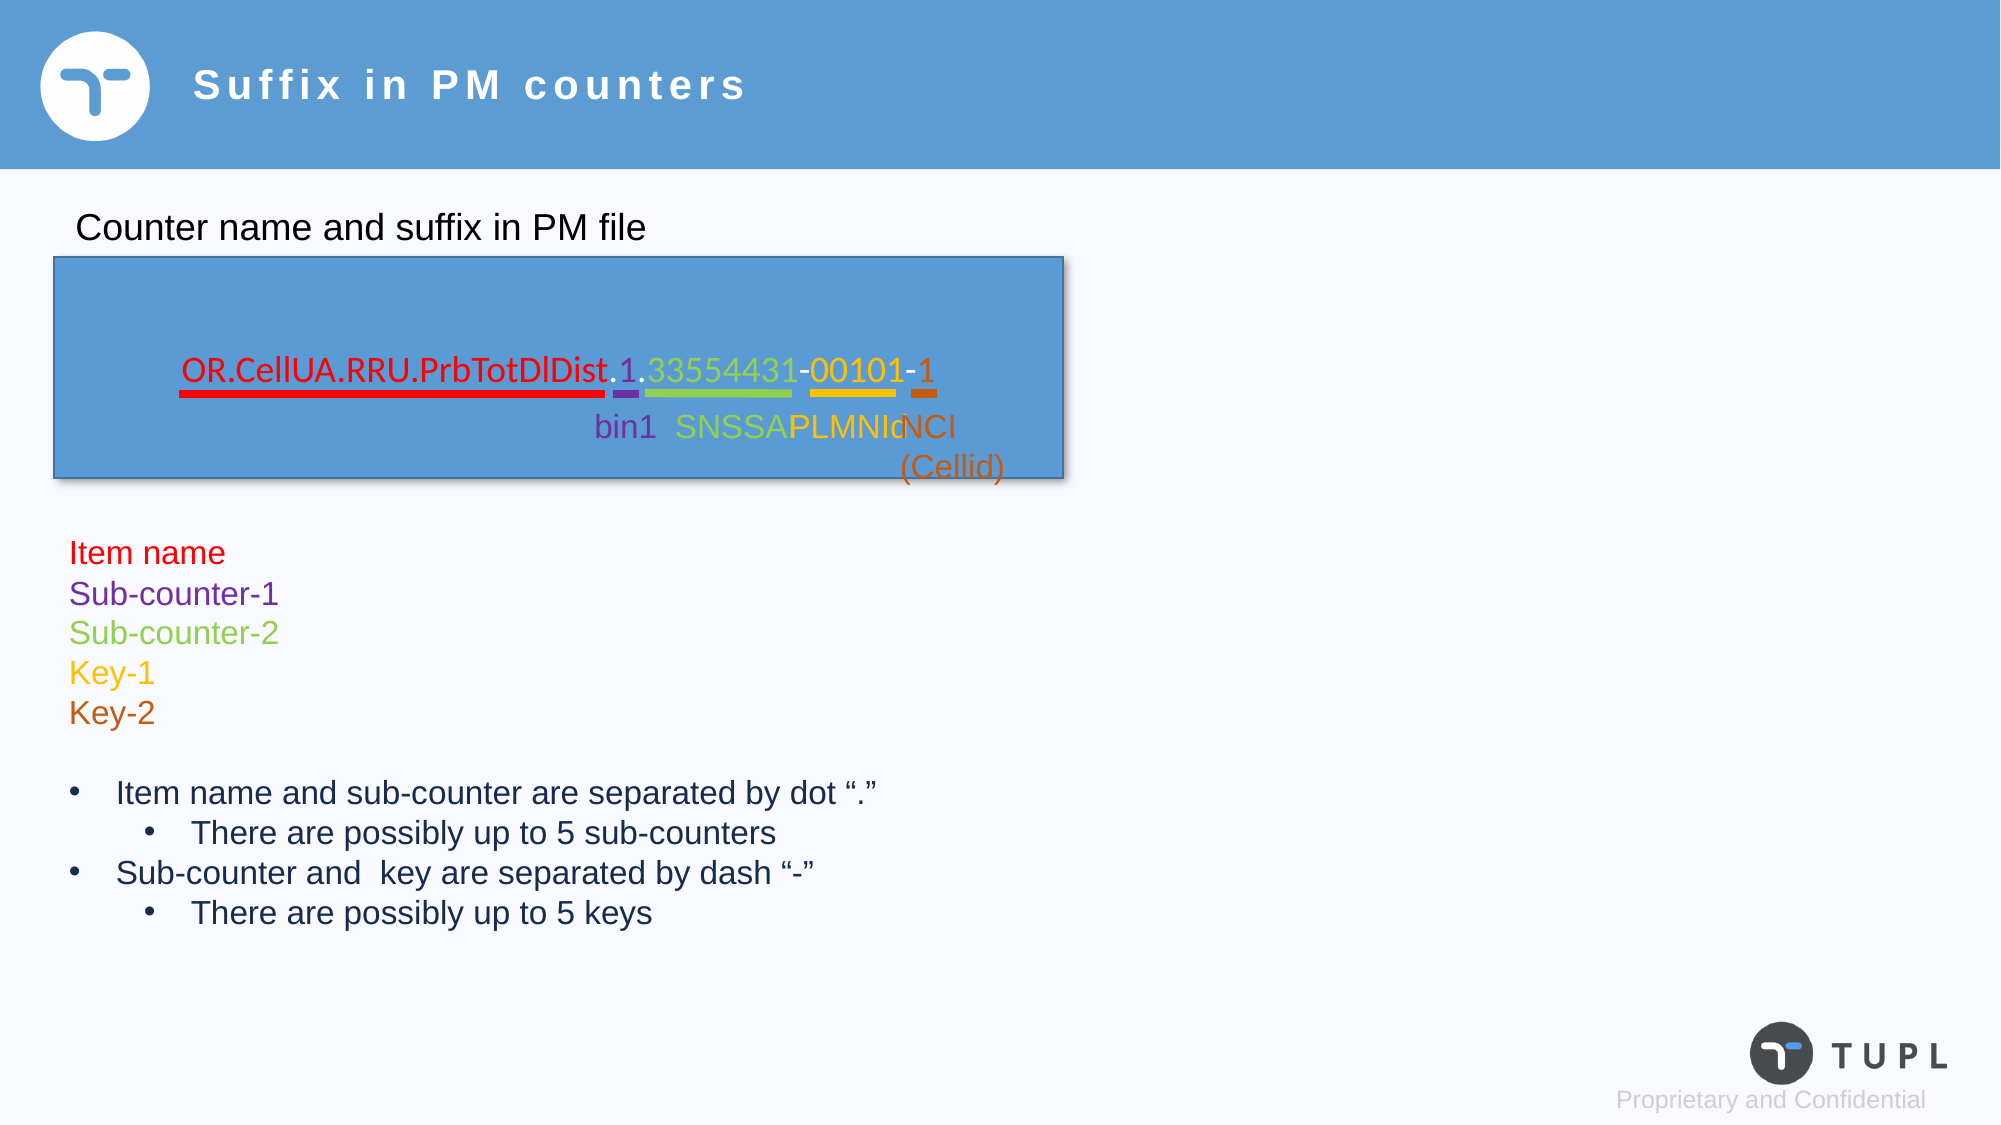

# Suffix in PM counters
Counter name and suffix in PM file
OR.CellUA.RRU.PrbTotDlDist.1.33554431-00101-1
bin1
SNSSAI
PLMNId
NCI (Cellid)
Item name
Sub-counter-1
Sub-counter-2
Key-1
Key-2

Item name and sub-counter are separated by dot “.”
There are possibly up to 5 sub-counters
Sub-counter and  key are separated by dash “-”
There are possibly up to 5 keys